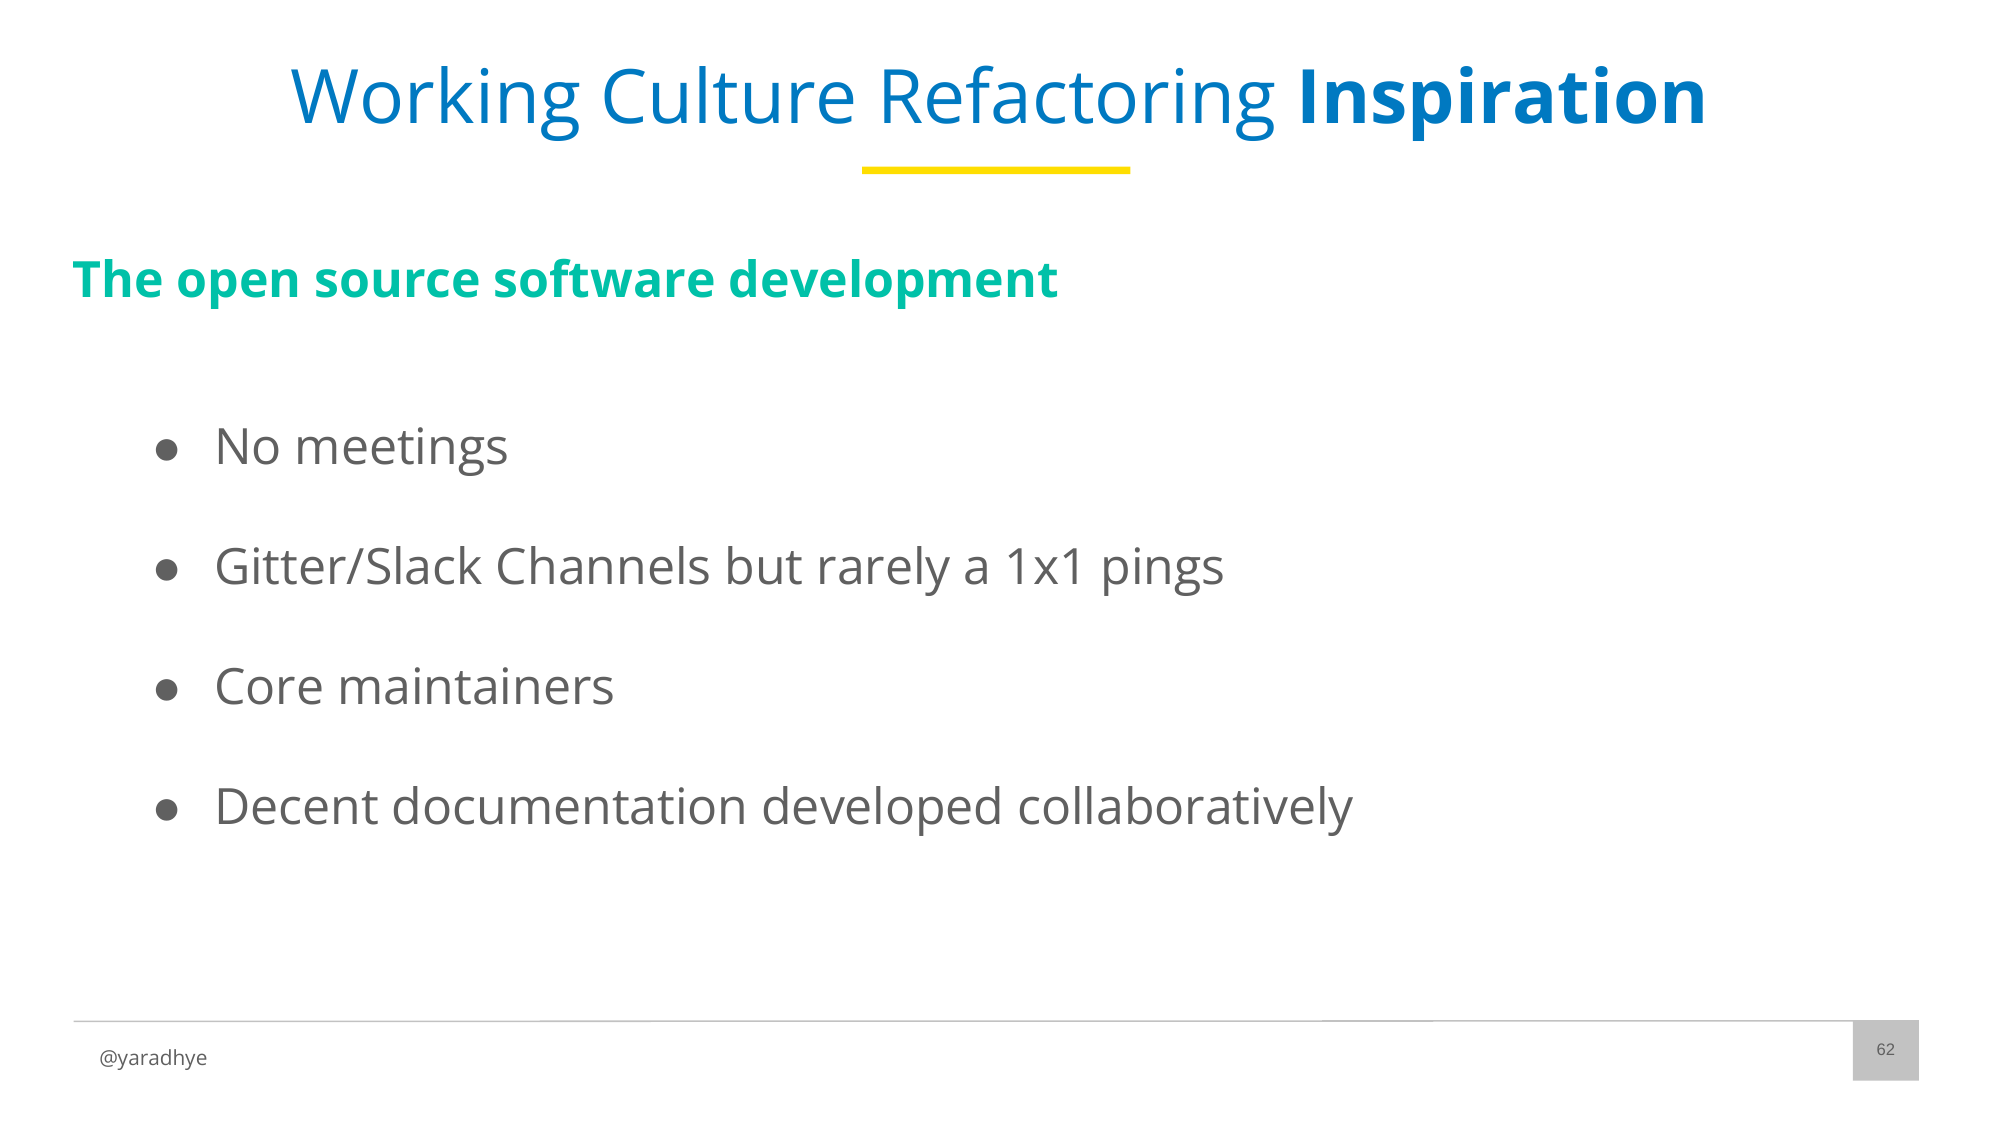

# Working Culture Refactoring Inspiration
The open source software development
No meetings
Gitter/Slack Channels but rarely a 1x1 pings
Core maintainers
Decent documentation developed collaboratively